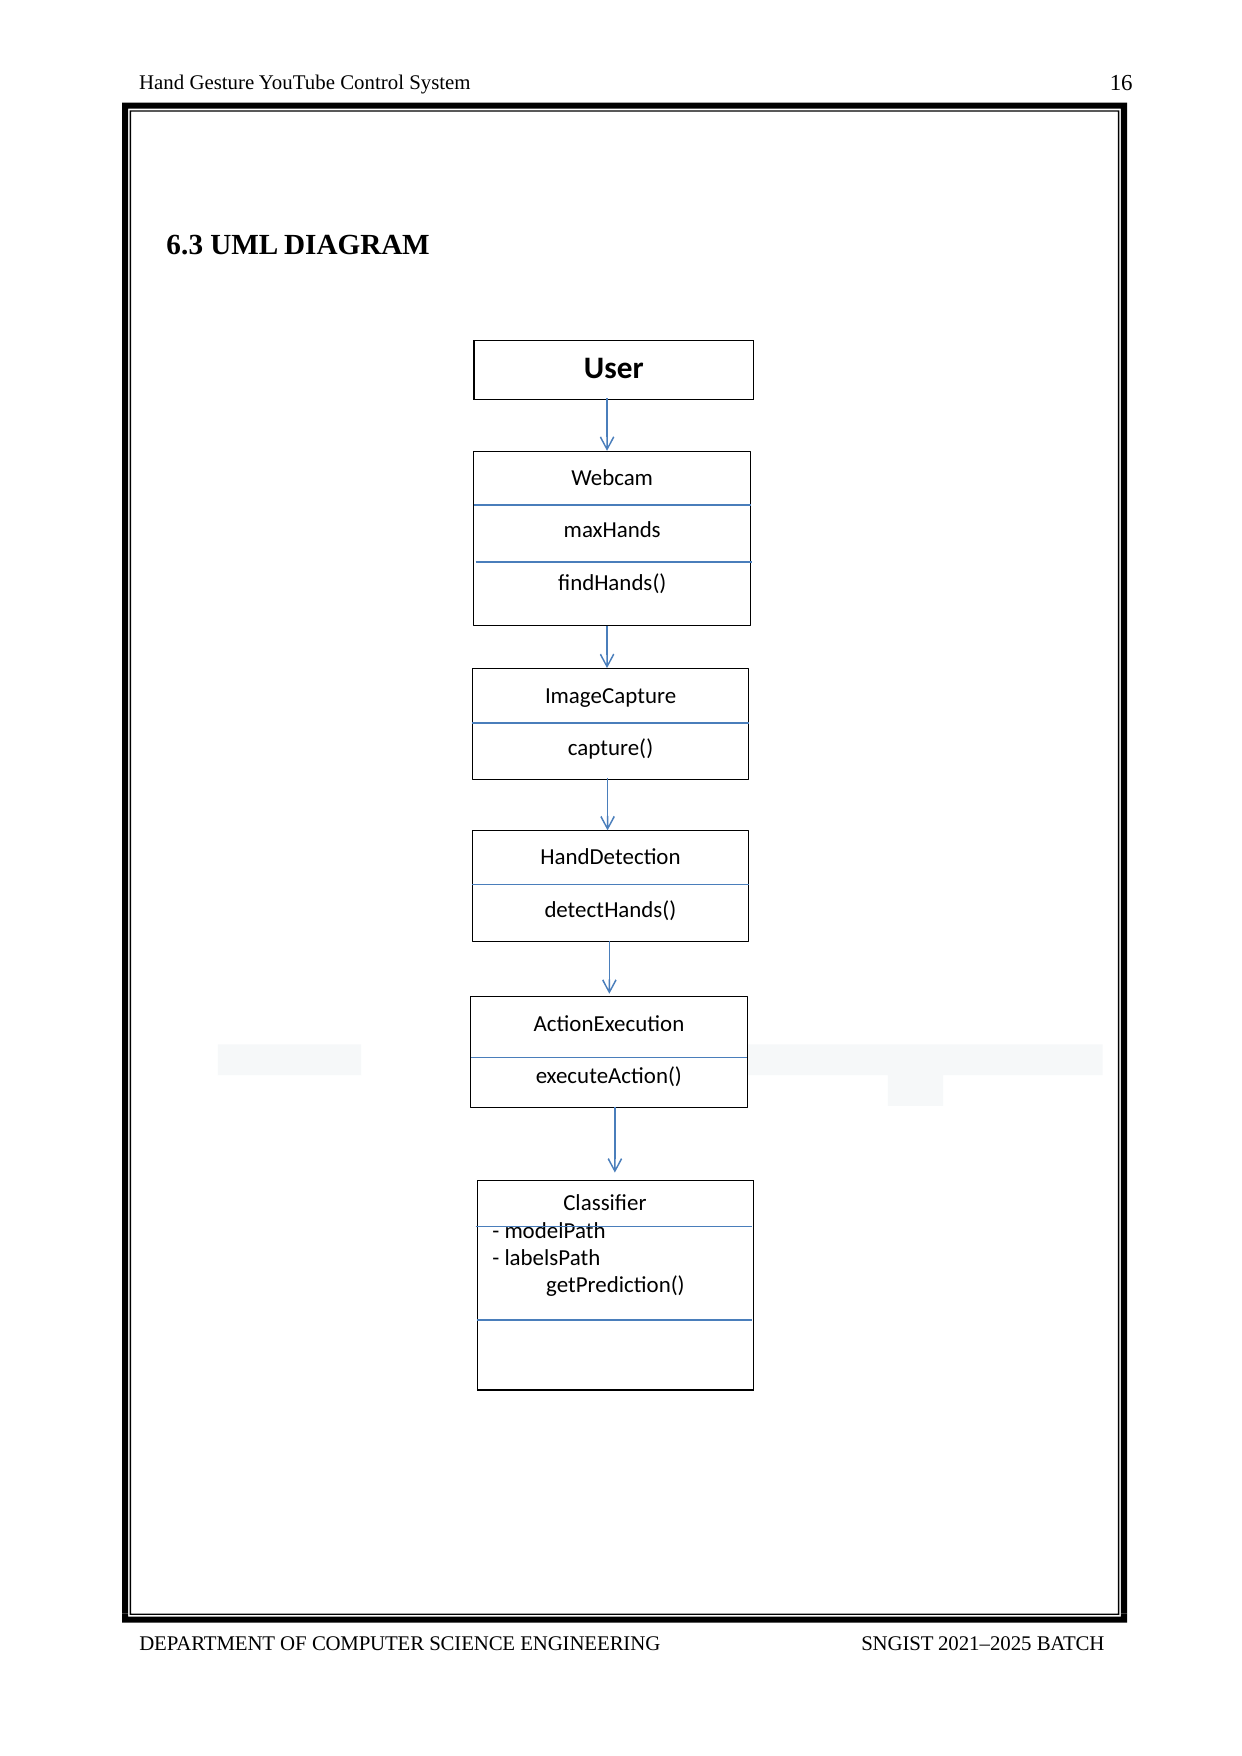

16
Hand Gesture YouTube Control System

6.3 UML DIAGRAM
User
Webcam
maxHands
findHands()
ImageCapture
capture()
HandDetection
detectHands()
ActionExecution
executeAction()
Classifier
- modelPath
- labelsPath
getPrediction()

DEPARTMENT OF COMPUTER SCIENCE ENGINEERING
SNGIST 2021–2025 BATCH